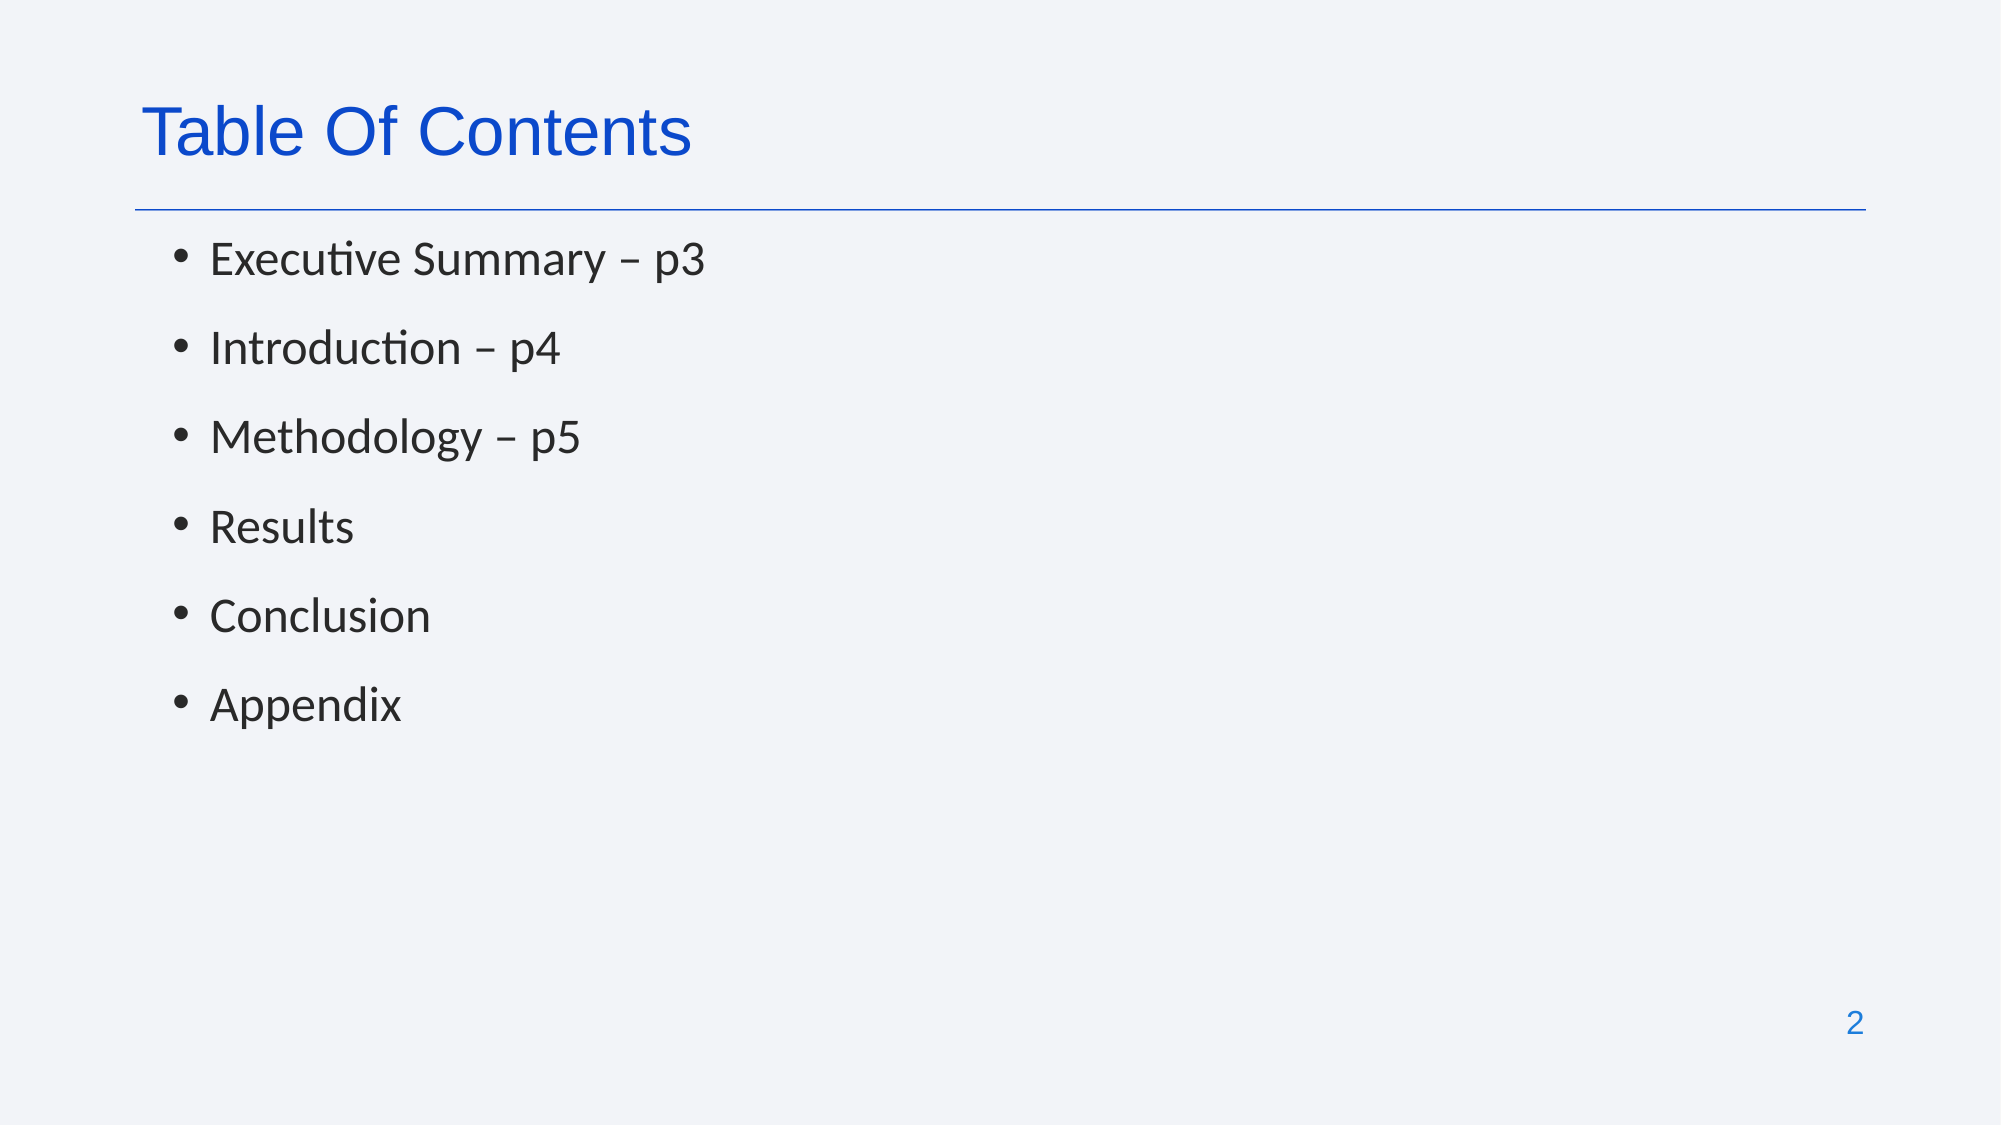

Table Of Contents
Executive Summary – p3
Introduction – p4
Methodology – p5
Results
Conclusion
Appendix
2